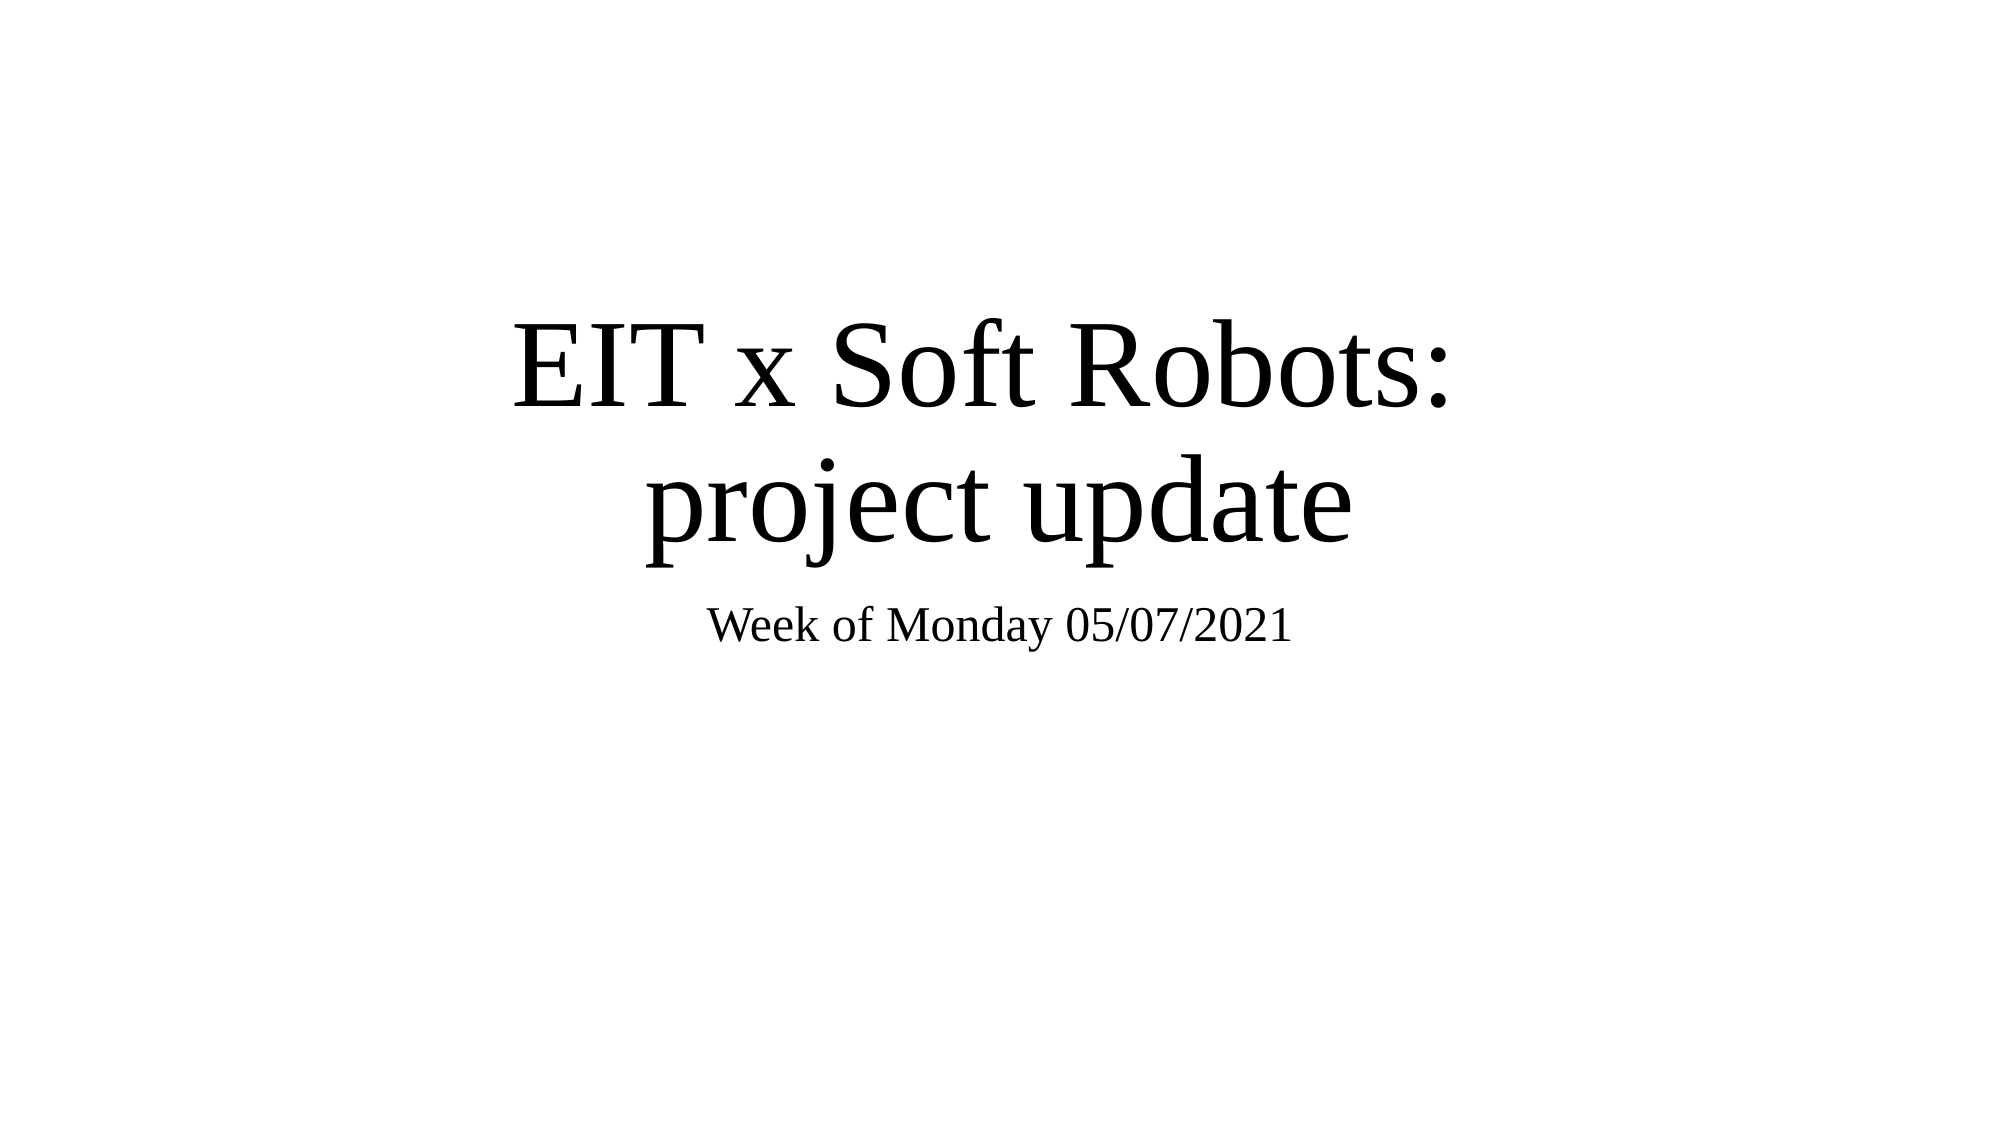

# EIT x Soft Robots: project update
Week of Monday 05/07/2021